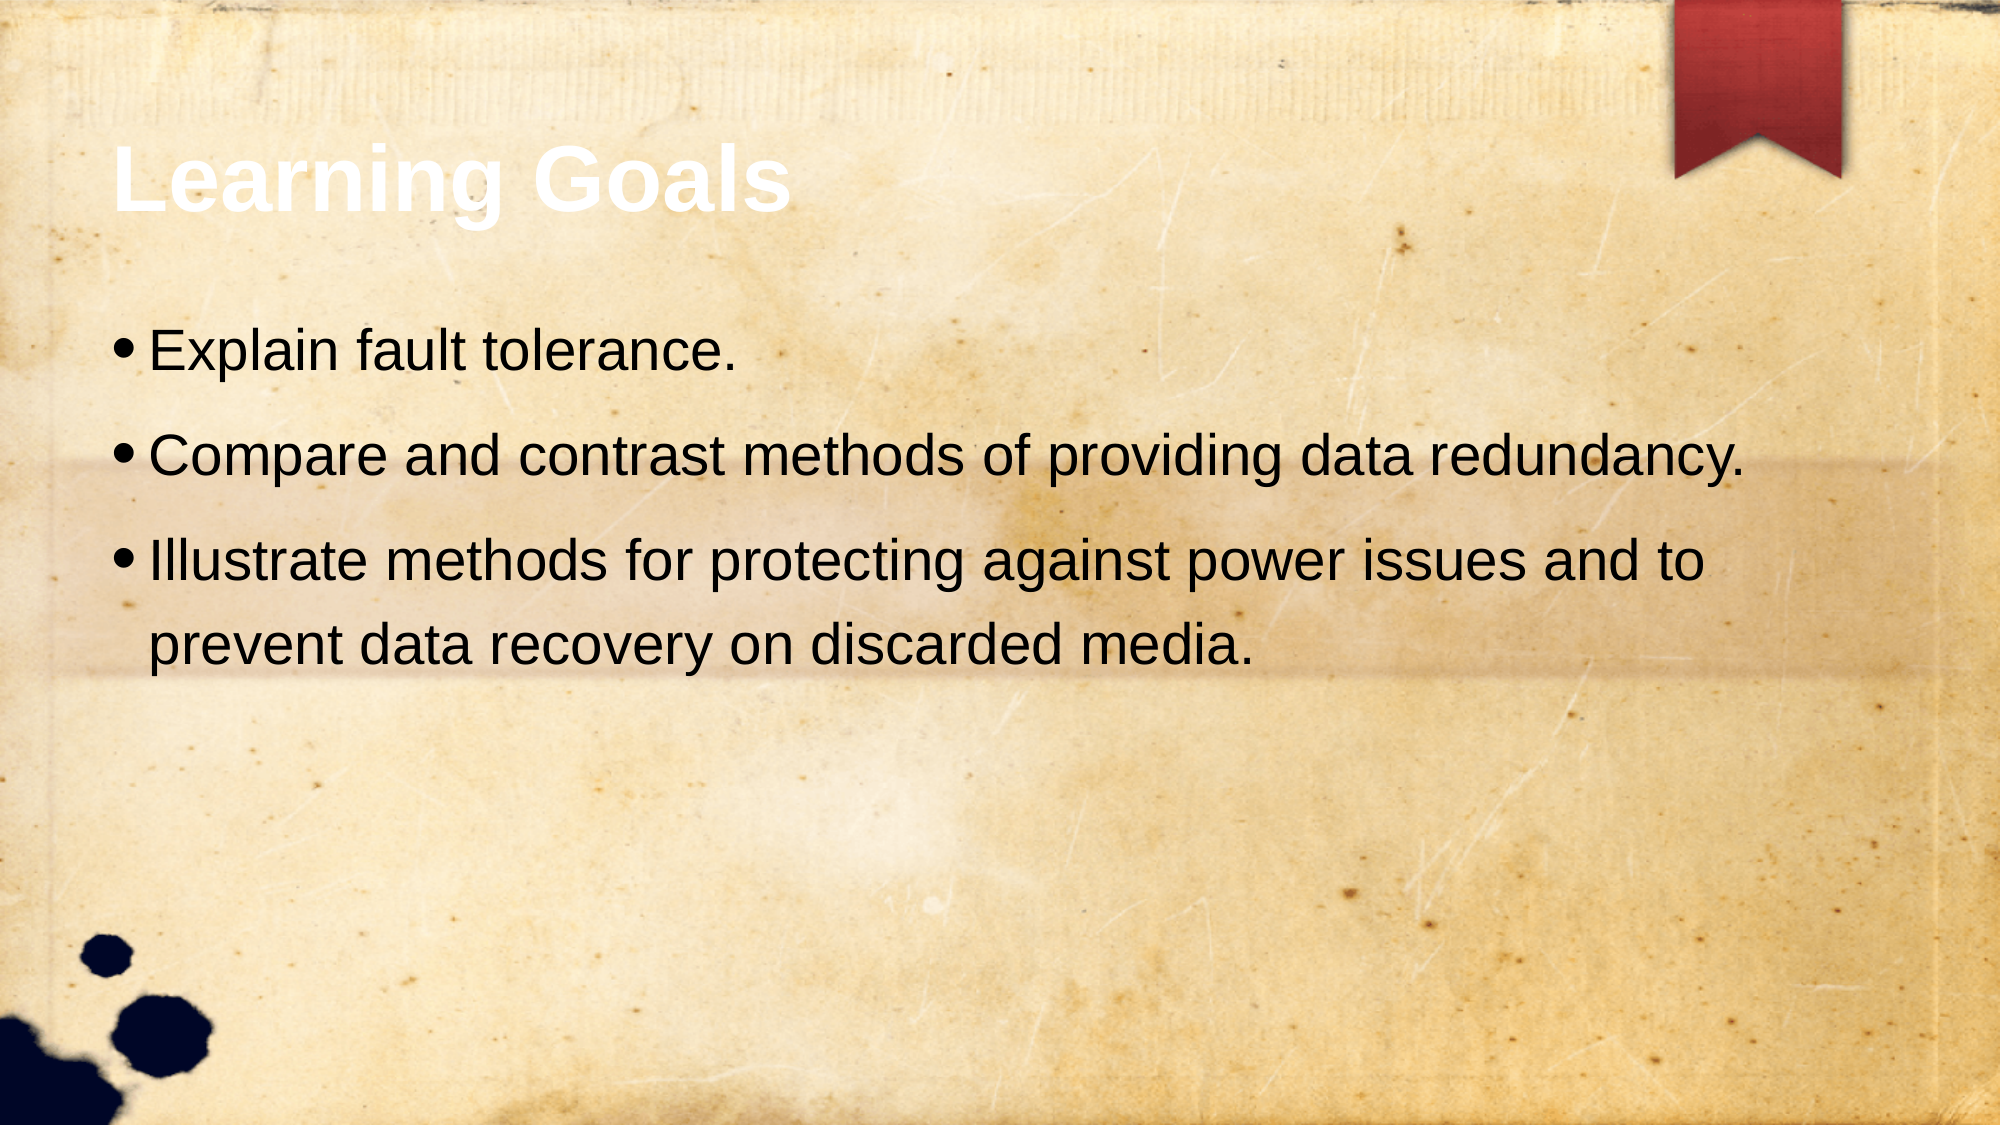

Learning Goals
Explain fault tolerance.
Compare and contrast methods of providing data redundancy.
Illustrate methods for protecting against power issues and to prevent data recovery on discarded media.